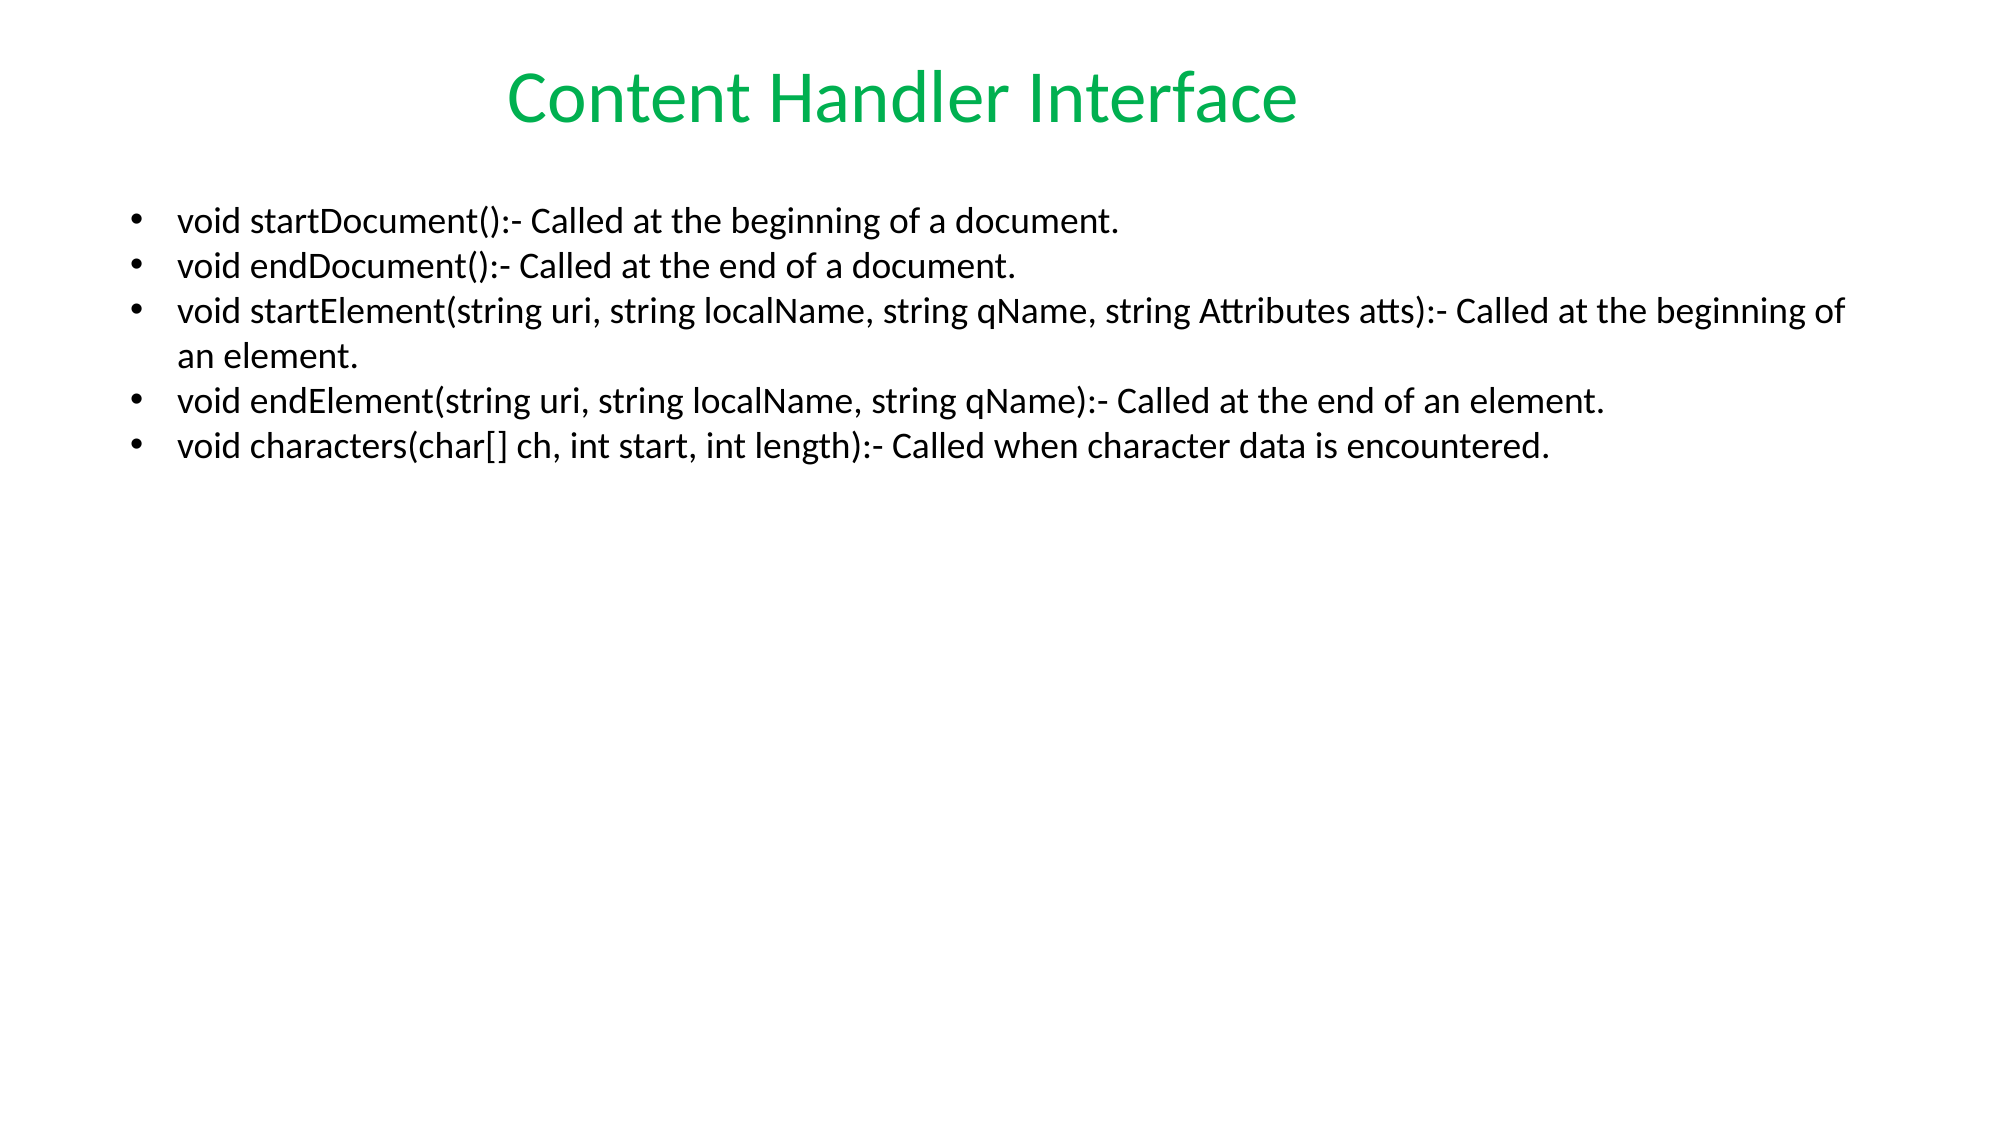

# Content Handler Interface
void startDocument():- Called at the beginning of a document.
void endDocument():- Called at the end of a document.
void startElement(string uri, string localName, string qName, string Attributes atts):- Called at the beginning of an element.
void endElement(string uri, string localName, string qName):- Called at the end of an element.
void characters(char[] ch, int start, int length):- Called when character data is encountered.